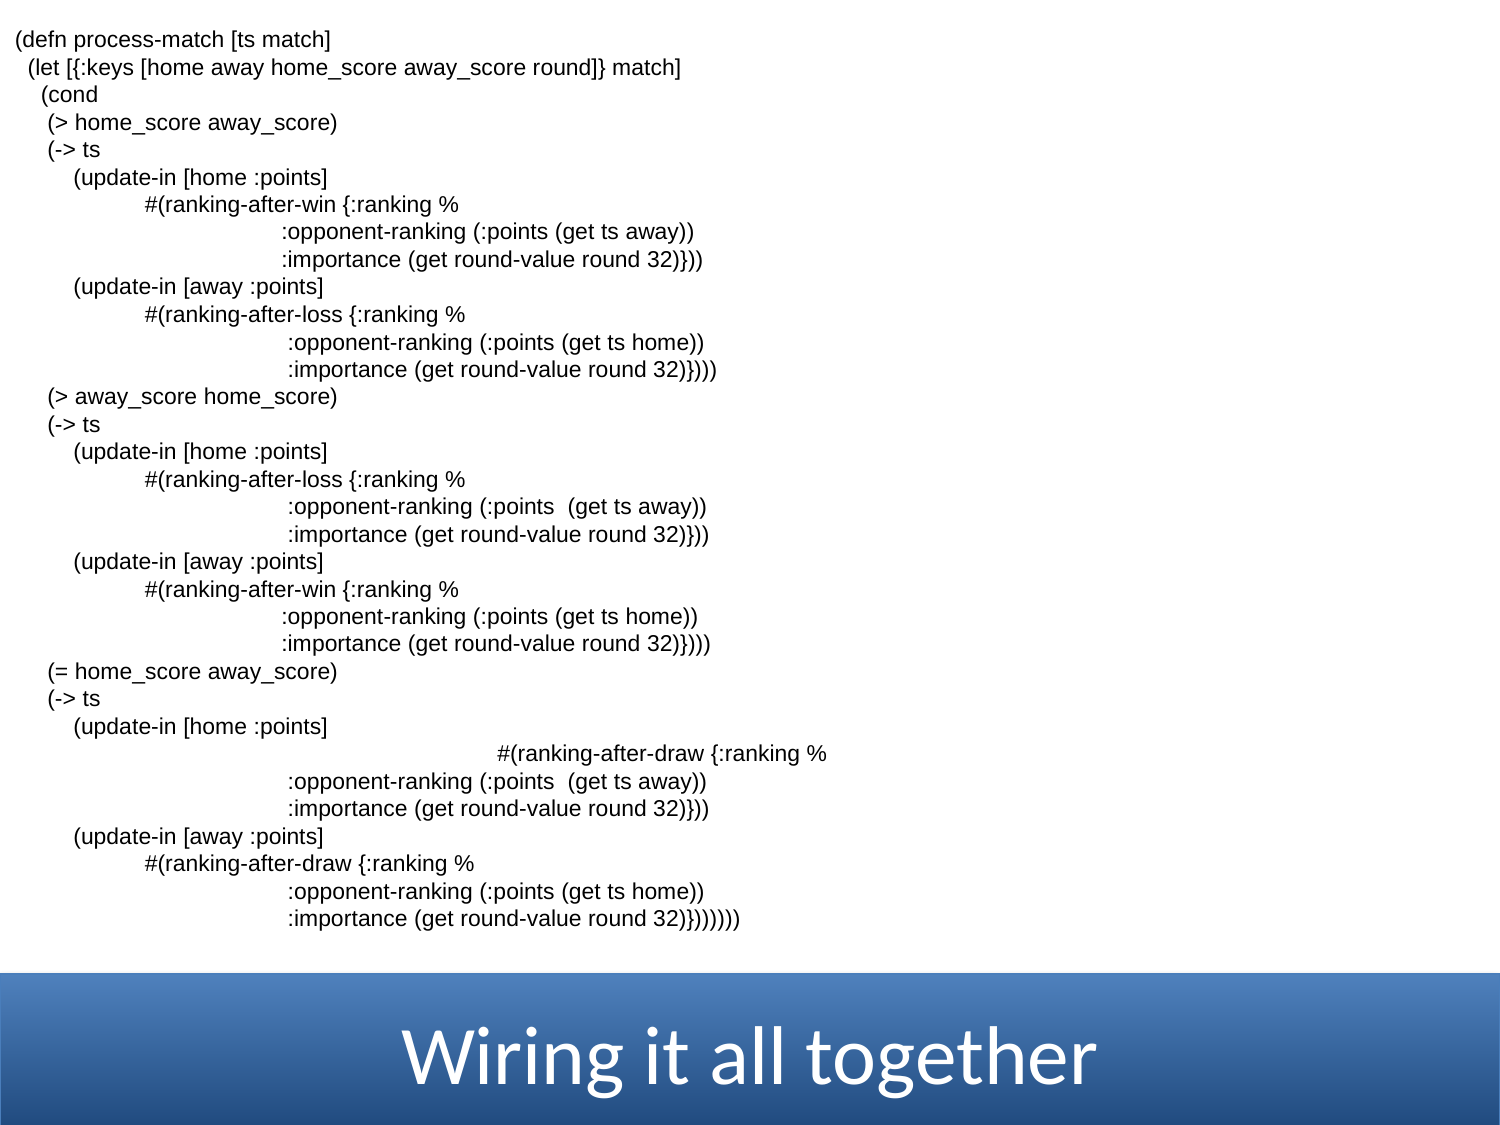

(defn process-match [ts match]
  (let [{:keys [home away home_score away_score round]} match]
    (cond
     (> home_score away_score)
     (-> ts
         (update-in [home :points]
                    #(ranking-after-win {:ranking %
                                         :opponent-ranking (:points (get ts away))
                                         :importance (get round-value round 32)}))
         (update-in [away :points]
                    #(ranking-after-loss {:ranking %
                                          :opponent-ranking (:points (get ts home))
                                          :importance (get round-value round 32)})))
     (> away_score home_score)
     (-> ts
         (update-in [home :points]
                    #(ranking-after-loss {:ranking %
                                          :opponent-ranking (:points  (get ts away))
                                          :importance (get round-value round 32)}))
         (update-in [away :points]
                    #(ranking-after-win {:ranking %
                                         :opponent-ranking (:points (get ts home))
                                         :importance (get round-value round 32)})))
     (= home_score away_score)
     (-> ts
         (update-in [home :points]
			     #(ranking-after-draw {:ranking %
                                          :opponent-ranking (:points  (get ts away))
                                          :importance (get round-value round 32)}))
         (update-in [away :points]
                    #(ranking-after-draw {:ranking %
                                          :opponent-ranking (:points (get ts home))
                                          :importance (get round-value round 32)}))))))

Wiring it all together